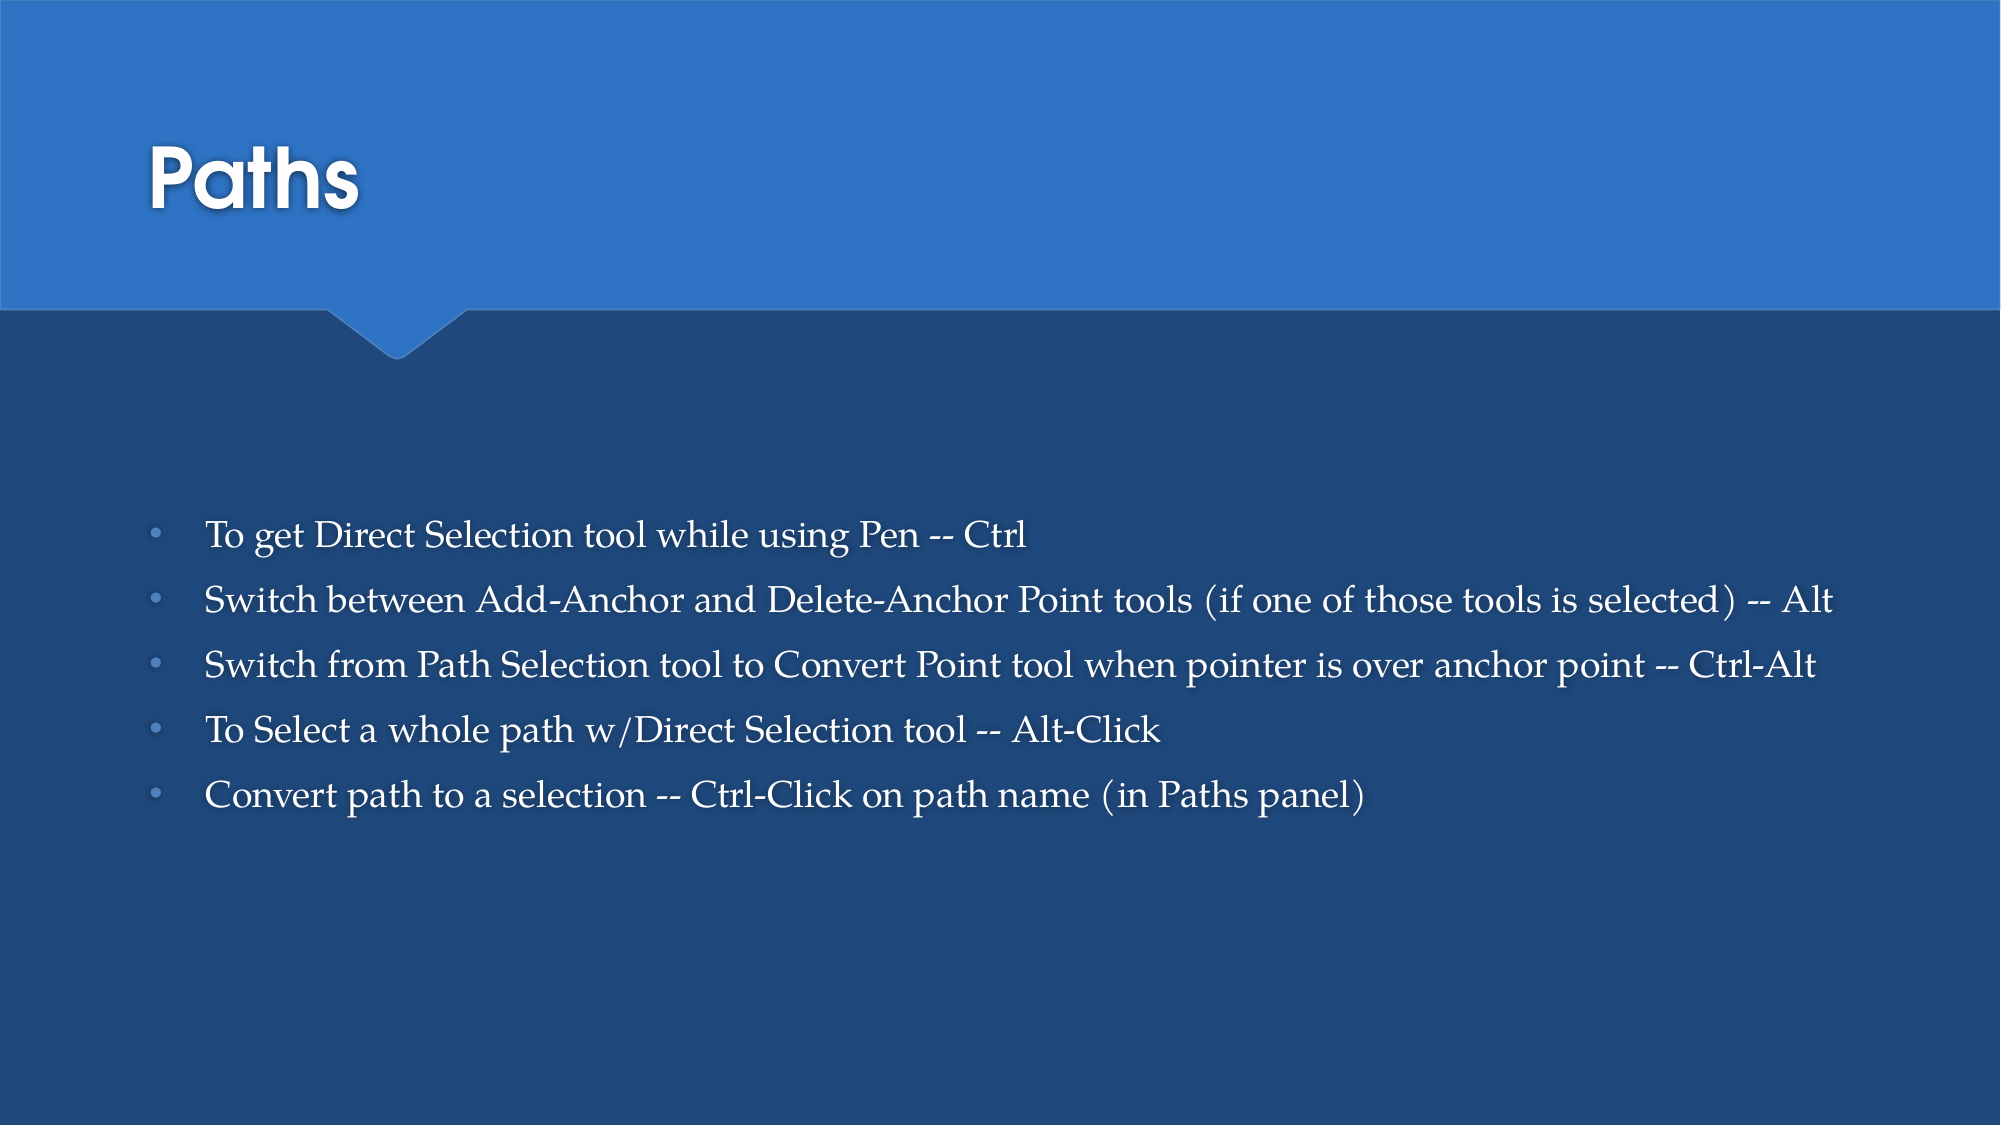

# Paths
To get Direct Selection tool while using Pen -- Ctrl
Switch between Add-Anchor and Delete-Anchor Point tools (if one of those tools is selected) -- Alt
Switch from Path Selection tool to Convert Point tool when pointer is over anchor point -- Ctrl-Alt
To Select a whole path w/Direct Selection tool -- Alt-Click
Convert path to a selection -- Ctrl-Click on path name (in Paths panel)